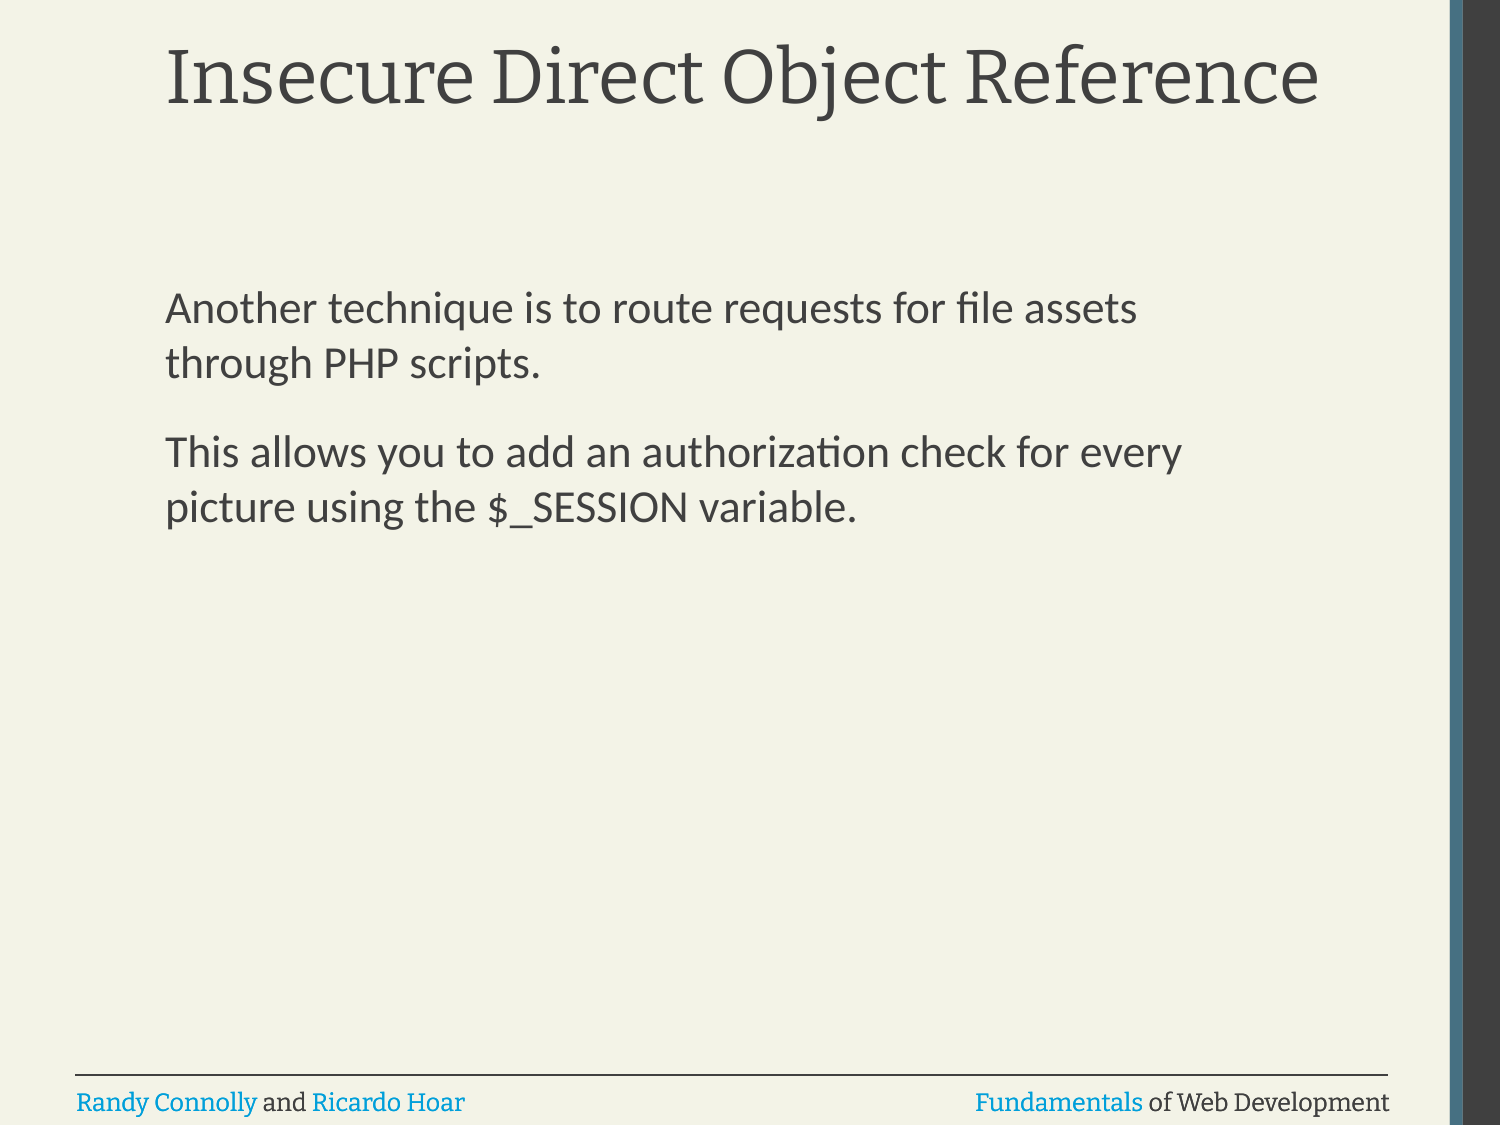

# Insecure Direct Object Reference

Another technique is to route requests for file assets through PHP scripts.
This allows you to add an authorization check for every picture using the $_SESSION variable.